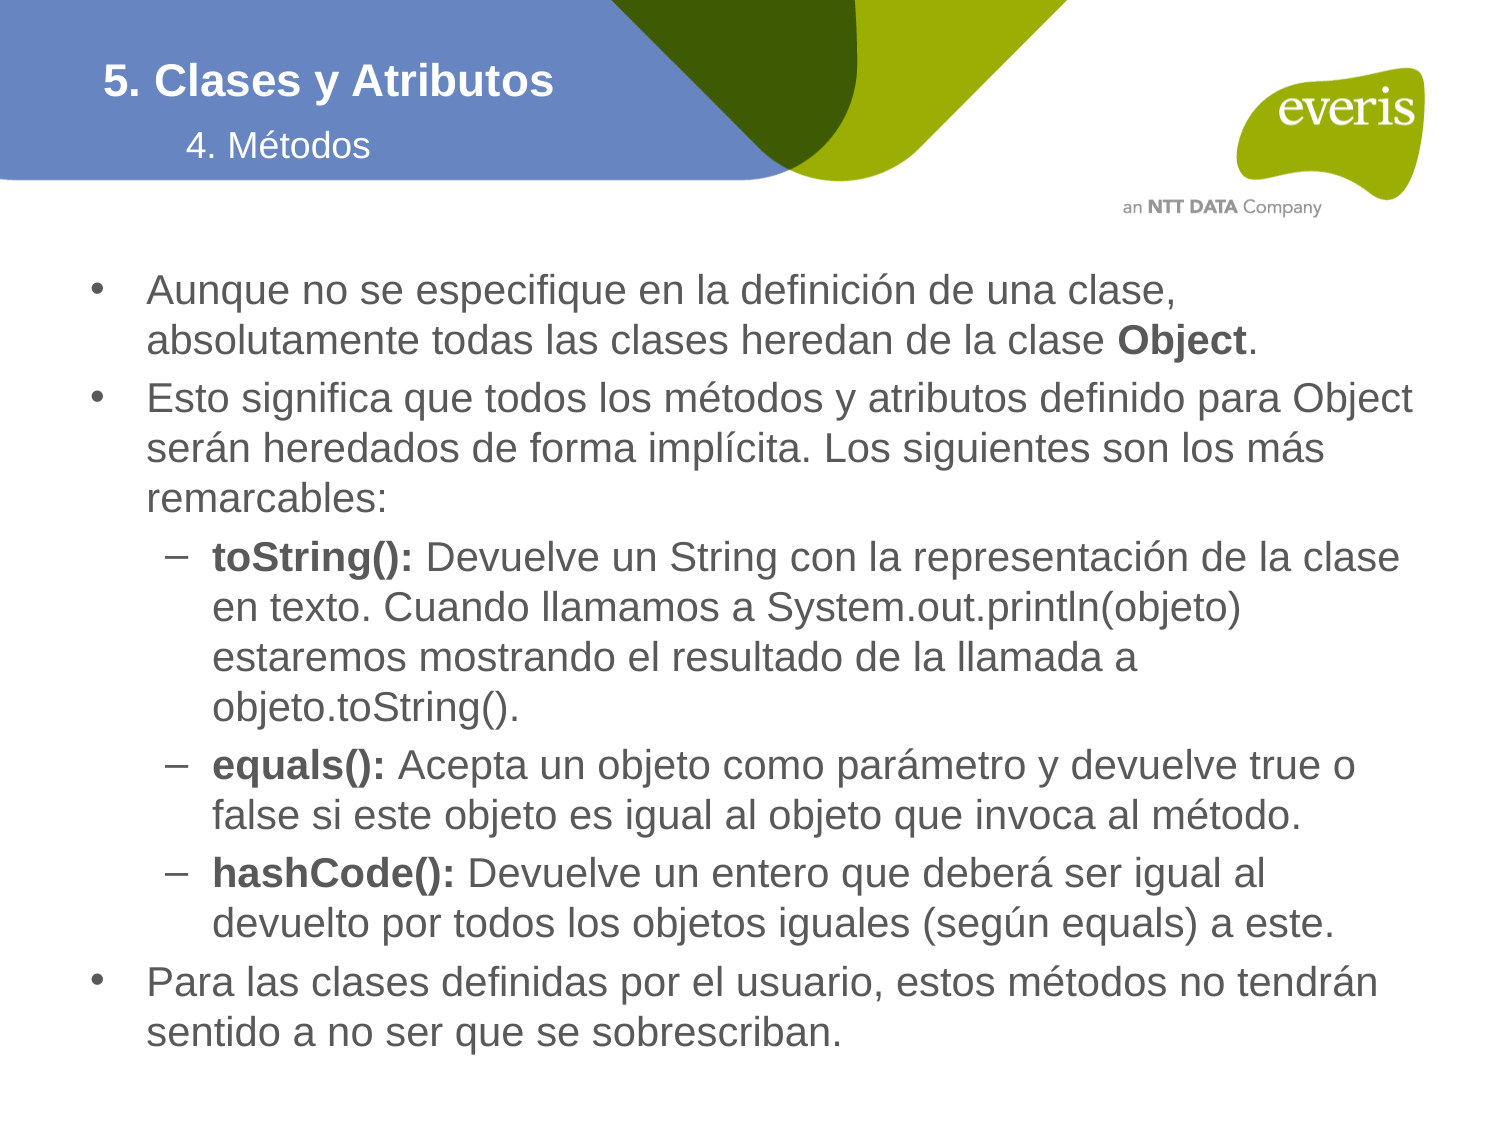

5. Clases y Atributos

4. Métodos
Aunque no se especifique en la definición de una clase, absolutamente todas las clases heredan de la clase Object.
Esto significa que todos los métodos y atributos definido para Object serán heredados de forma implícita. Los siguientes son los más remarcables:
toString(): Devuelve un String con la representación de la clase en texto. Cuando llamamos a System.out.println(objeto) estaremos mostrando el resultado de la llamada a objeto.toString().
equals(): Acepta un objeto como parámetro y devuelve true o false si este objeto es igual al objeto que invoca al método.
hashCode(): Devuelve un entero que deberá ser igual al devuelto por todos los objetos iguales (según equals) a este.
Para las clases definidas por el usuario, estos métodos no tendrán sentido a no ser que se sobrescriban.